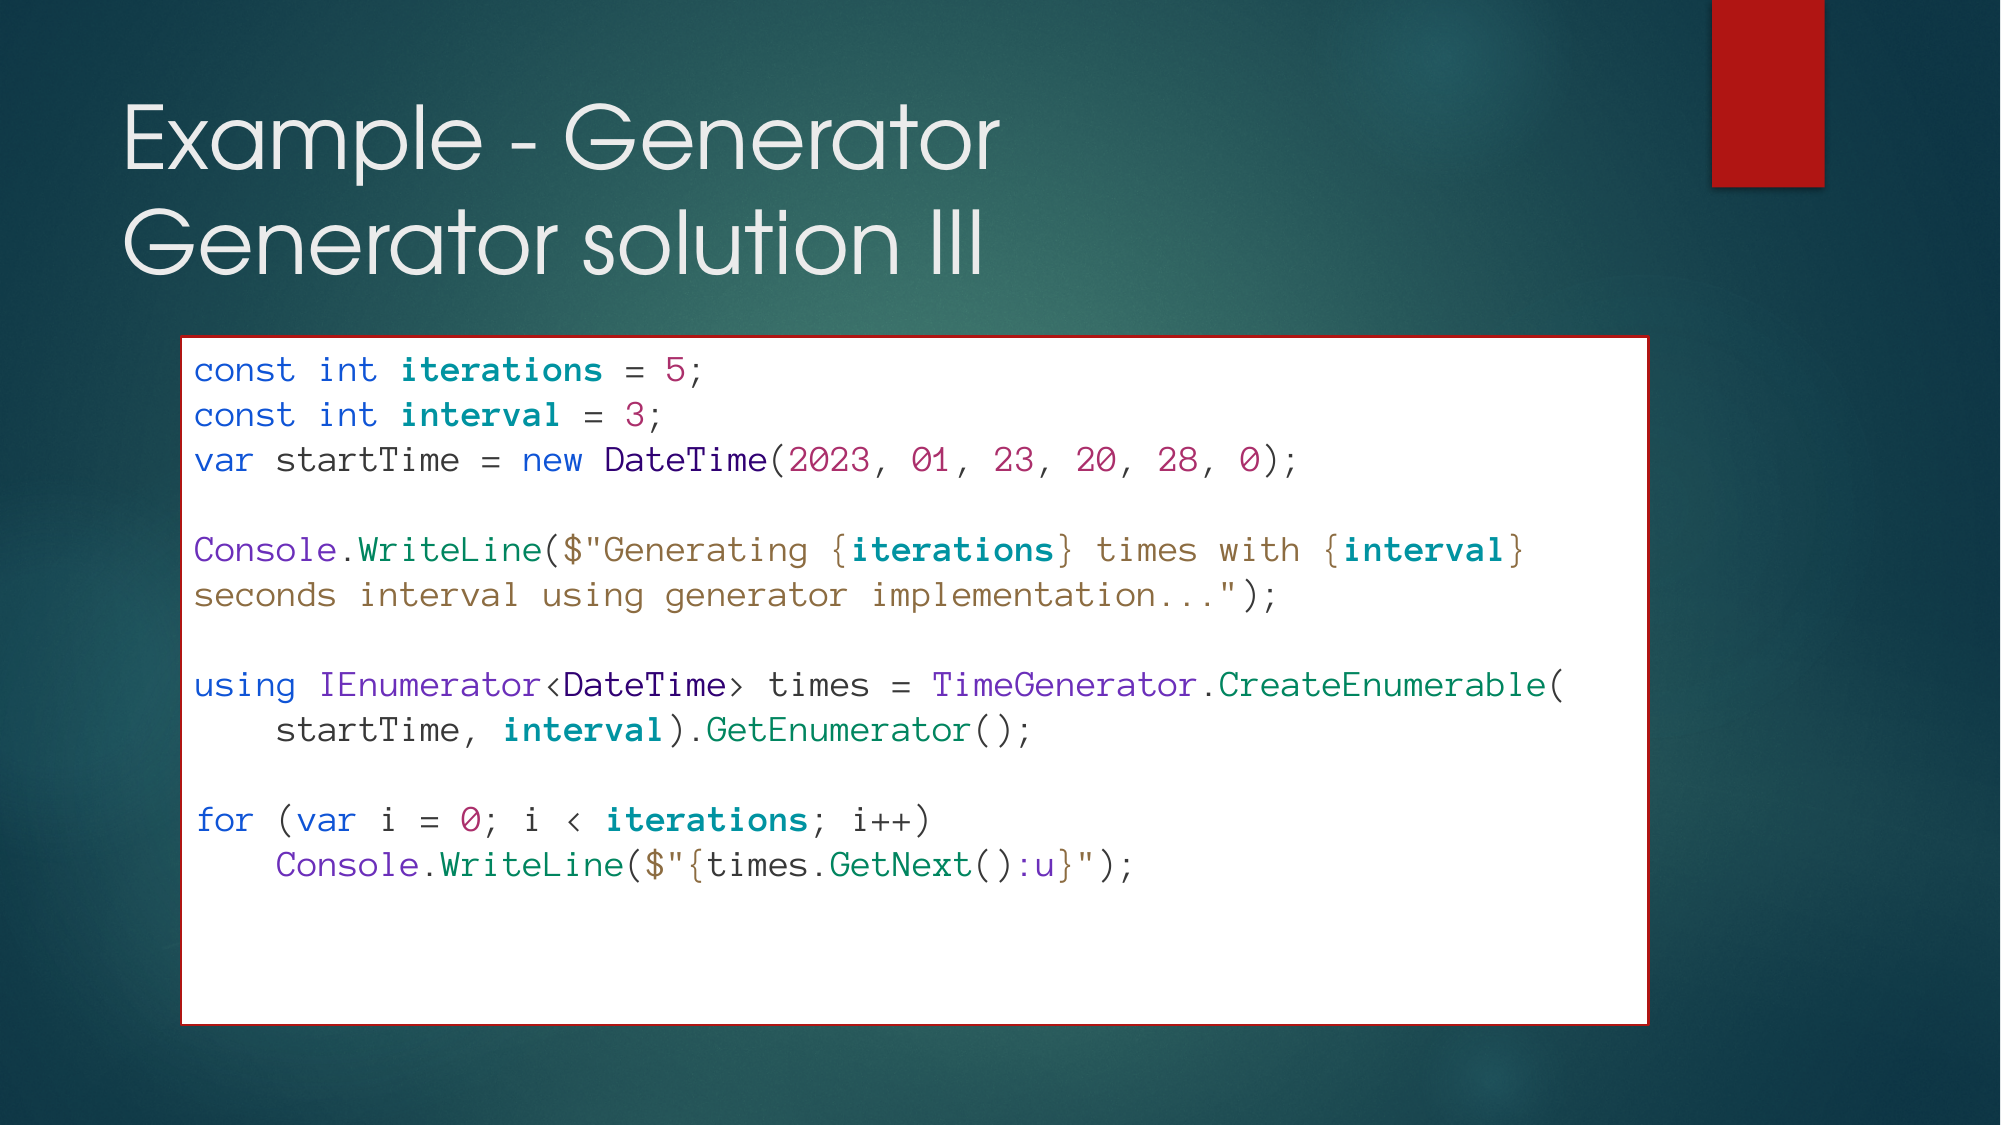

# Example - Generator Generator solution III
const int iterations = 5;
const int interval = 3;
var startTime = new DateTime(2023, 01, 23, 20, 28, 0);
Console.WriteLine($"Generating {iterations} times with {interval} seconds interval using generator implementation...");
using IEnumerator<DateTime> times = TimeGenerator.CreateEnumerable(
    startTime, interval).GetEnumerator();
for (var i = 0; i < iterations; i++)
    Console.WriteLine($"{times.GetNext():u}");